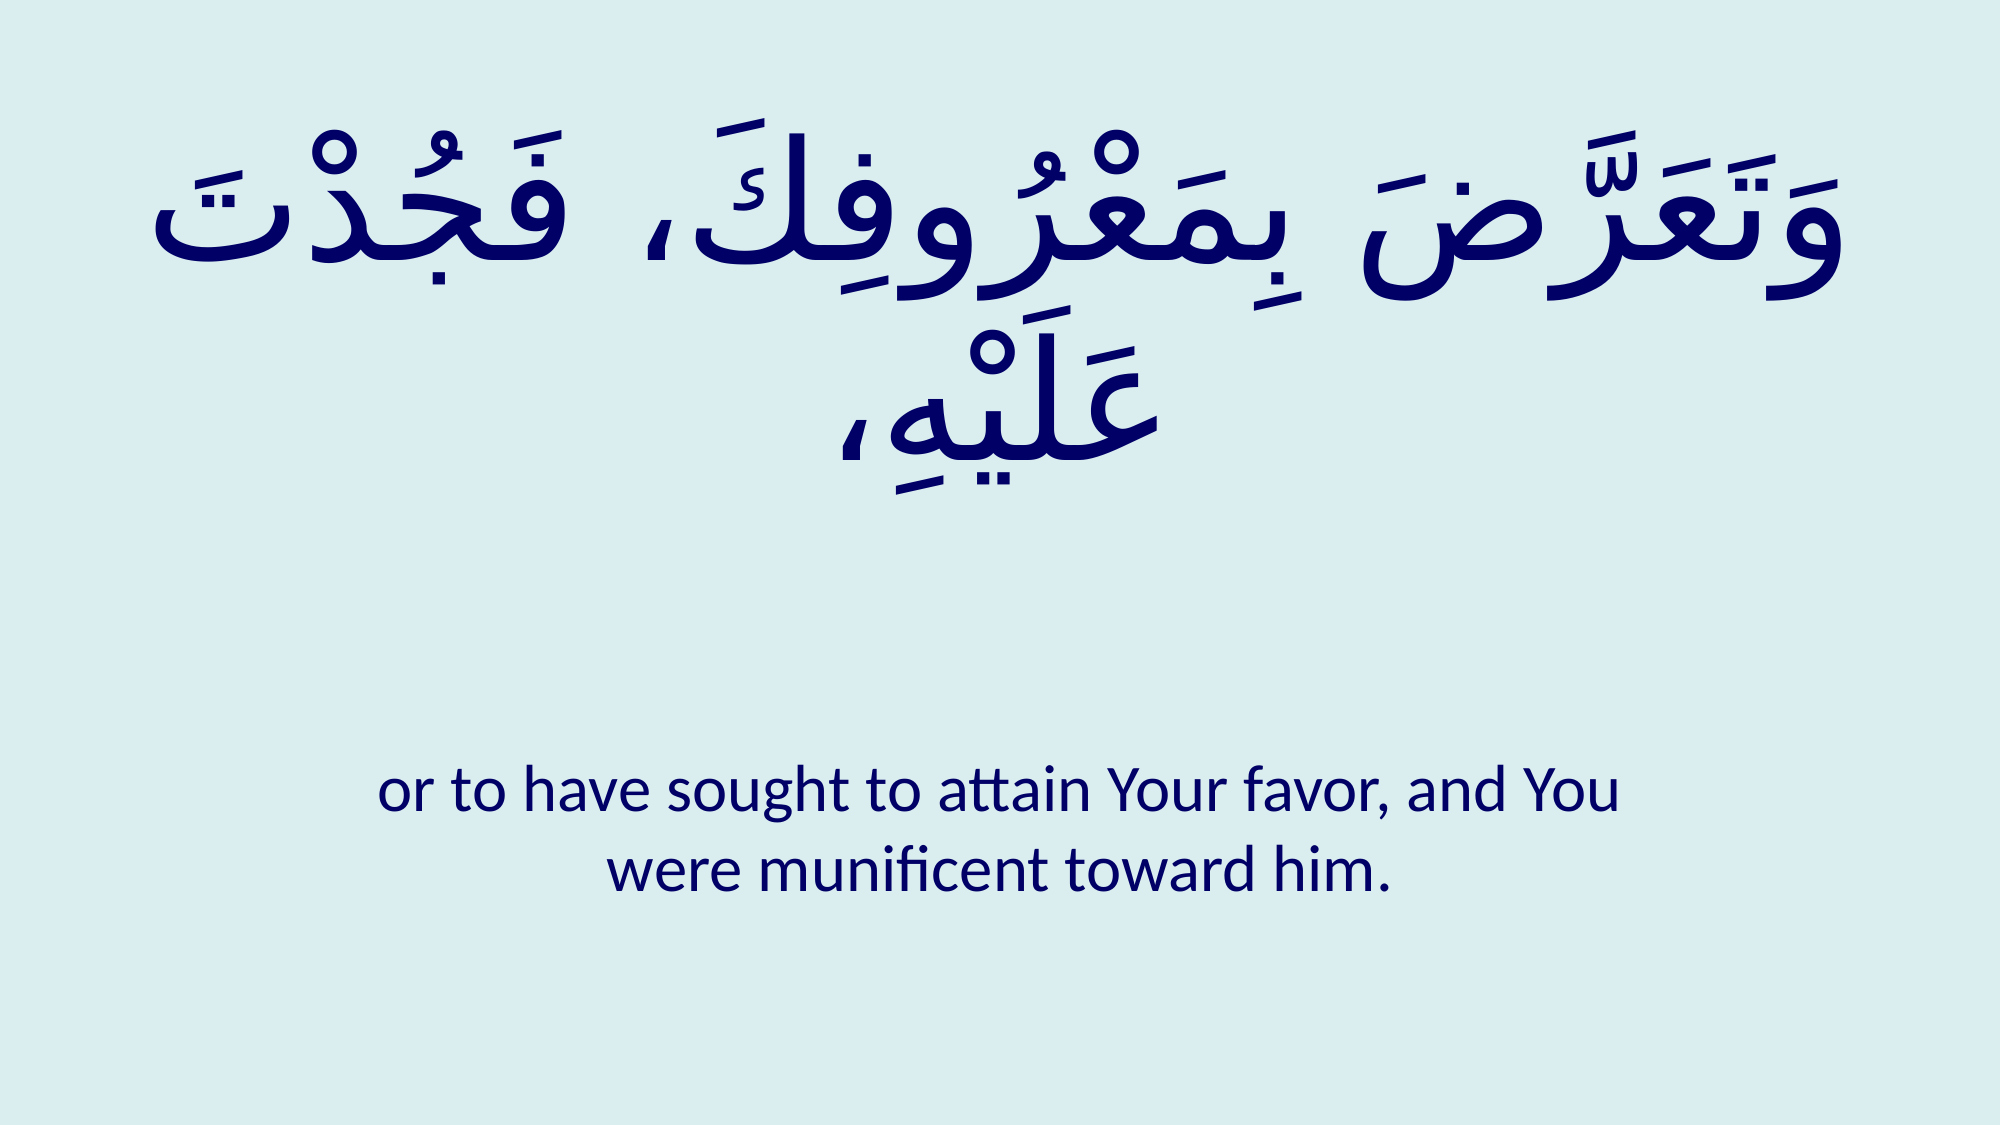

# وَتَعَرَّضَ بِمَعْرُوفِكَ، فَجُدْتَ عَلَيْهِ،
or to have sought to attain Your favor, and You were munificent toward him.